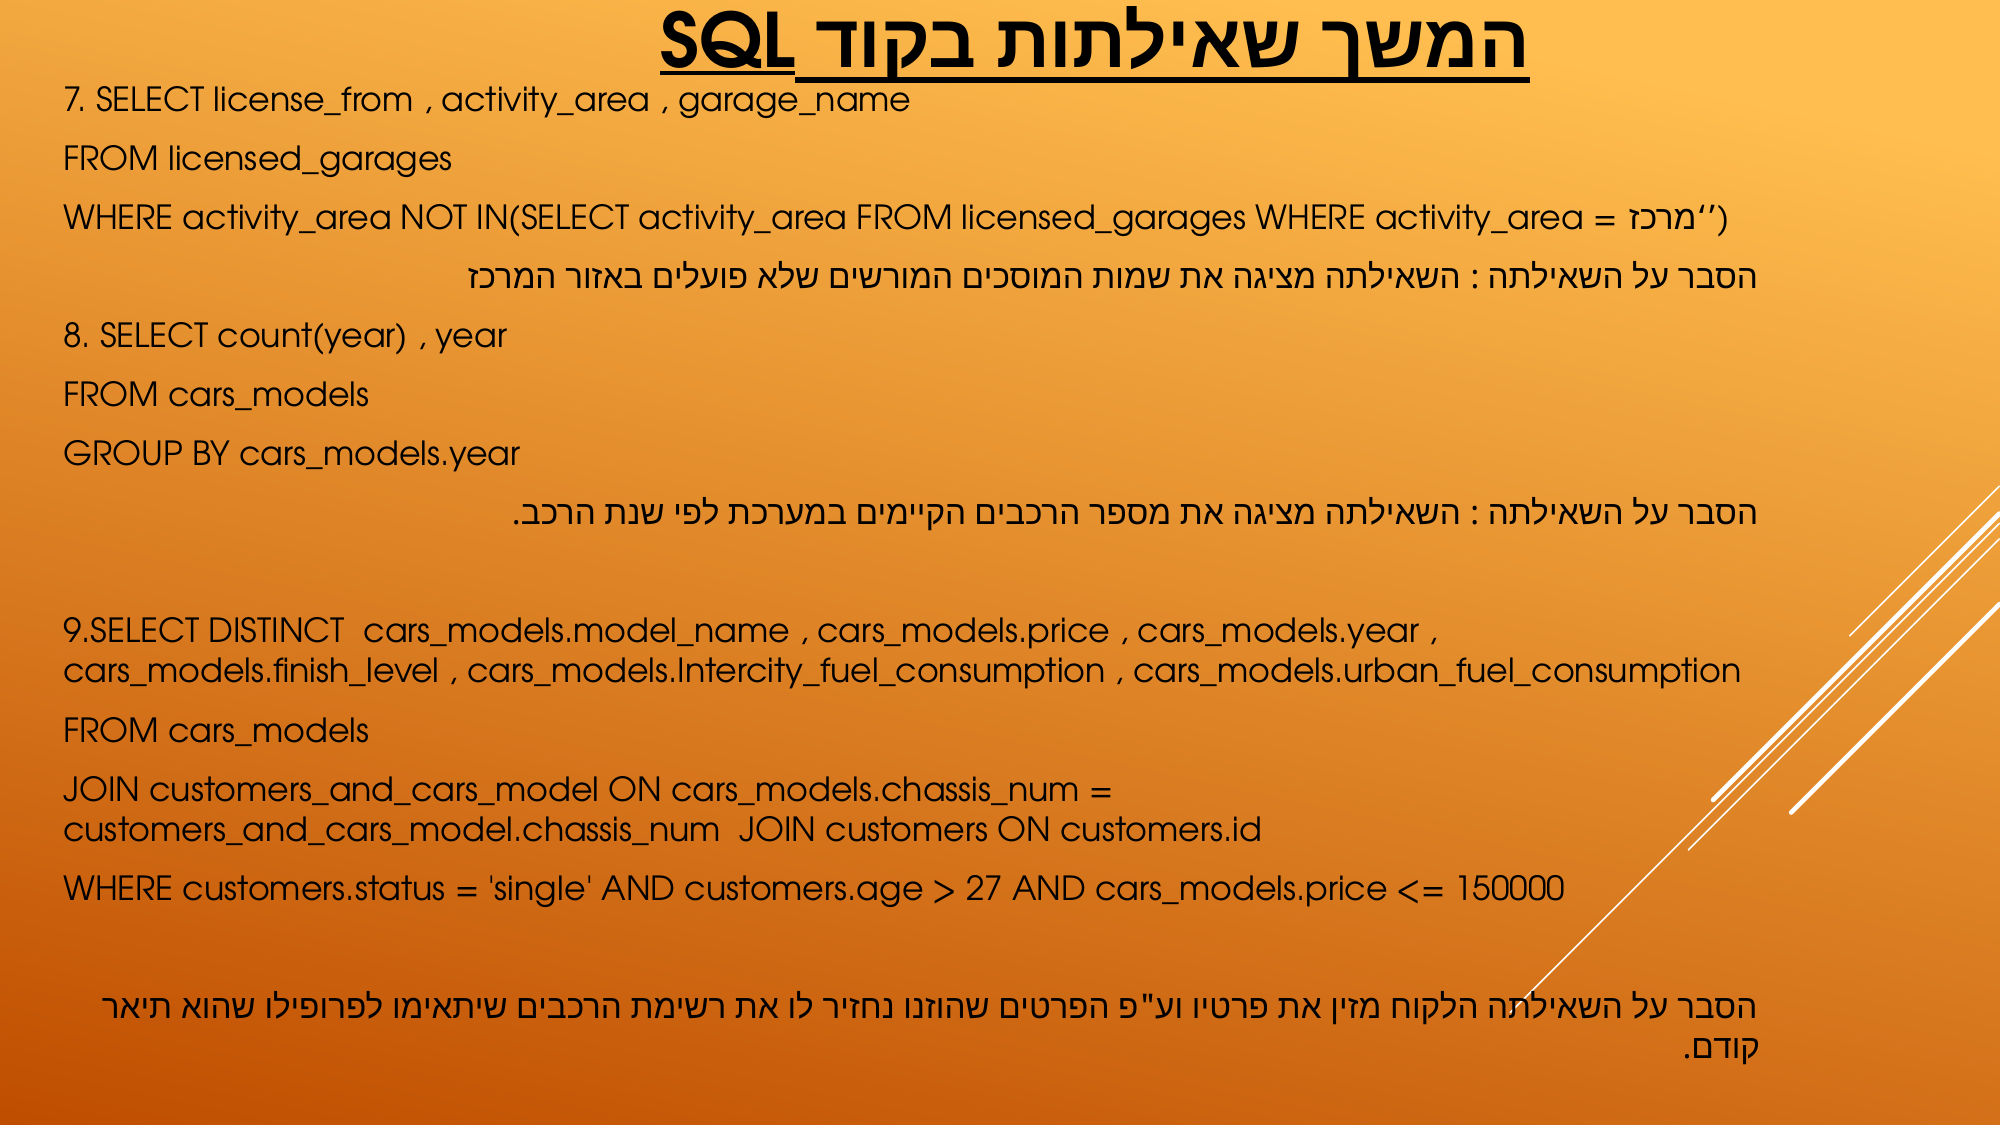

# המשך שאילתות בקוד SQL
7. SELECT license_from , activity_area , garage_name‏
FROM licensed_garages
WHERE activity_area NOT IN(SELECT activity_area FROM licensed_garages WHERE activity_area = מרכז‘’)
הסבר על השאילתה : השאילתה מציגה את שמות המוסכים המורשים שלא פועלים באזור המרכז
8. SELECT count(year) , year
FROM cars_models
GROUP BY cars_models.year
הסבר על השאילתה : השאילתה מציגה את מספר הרכבים הקיימים במערכת לפי שנת הרכב.

9.SELECT DISTINCT  cars_models.model_name , cars_models.price , cars_models.year , cars_models.finish_level , cars_models.Intercity_fuel_consumption , cars_models.urban_fuel_consumption
FROM cars_models
JOIN customers_and_cars_model ON cars_models.chassis_num = customers_and_cars_model.chassis_num  JOIN customers ON customers.id
WHERE customers.status = 'single' AND customers.age > 27 AND cars_models.price <= 150000

הסבר על השאילתה הלקוח מזין את פרטיו וע"פ הפרטים שהוזנו נחזיר לו את רשימת הרכבים שיתאימו לפרופילו שהוא תיאר קודם.